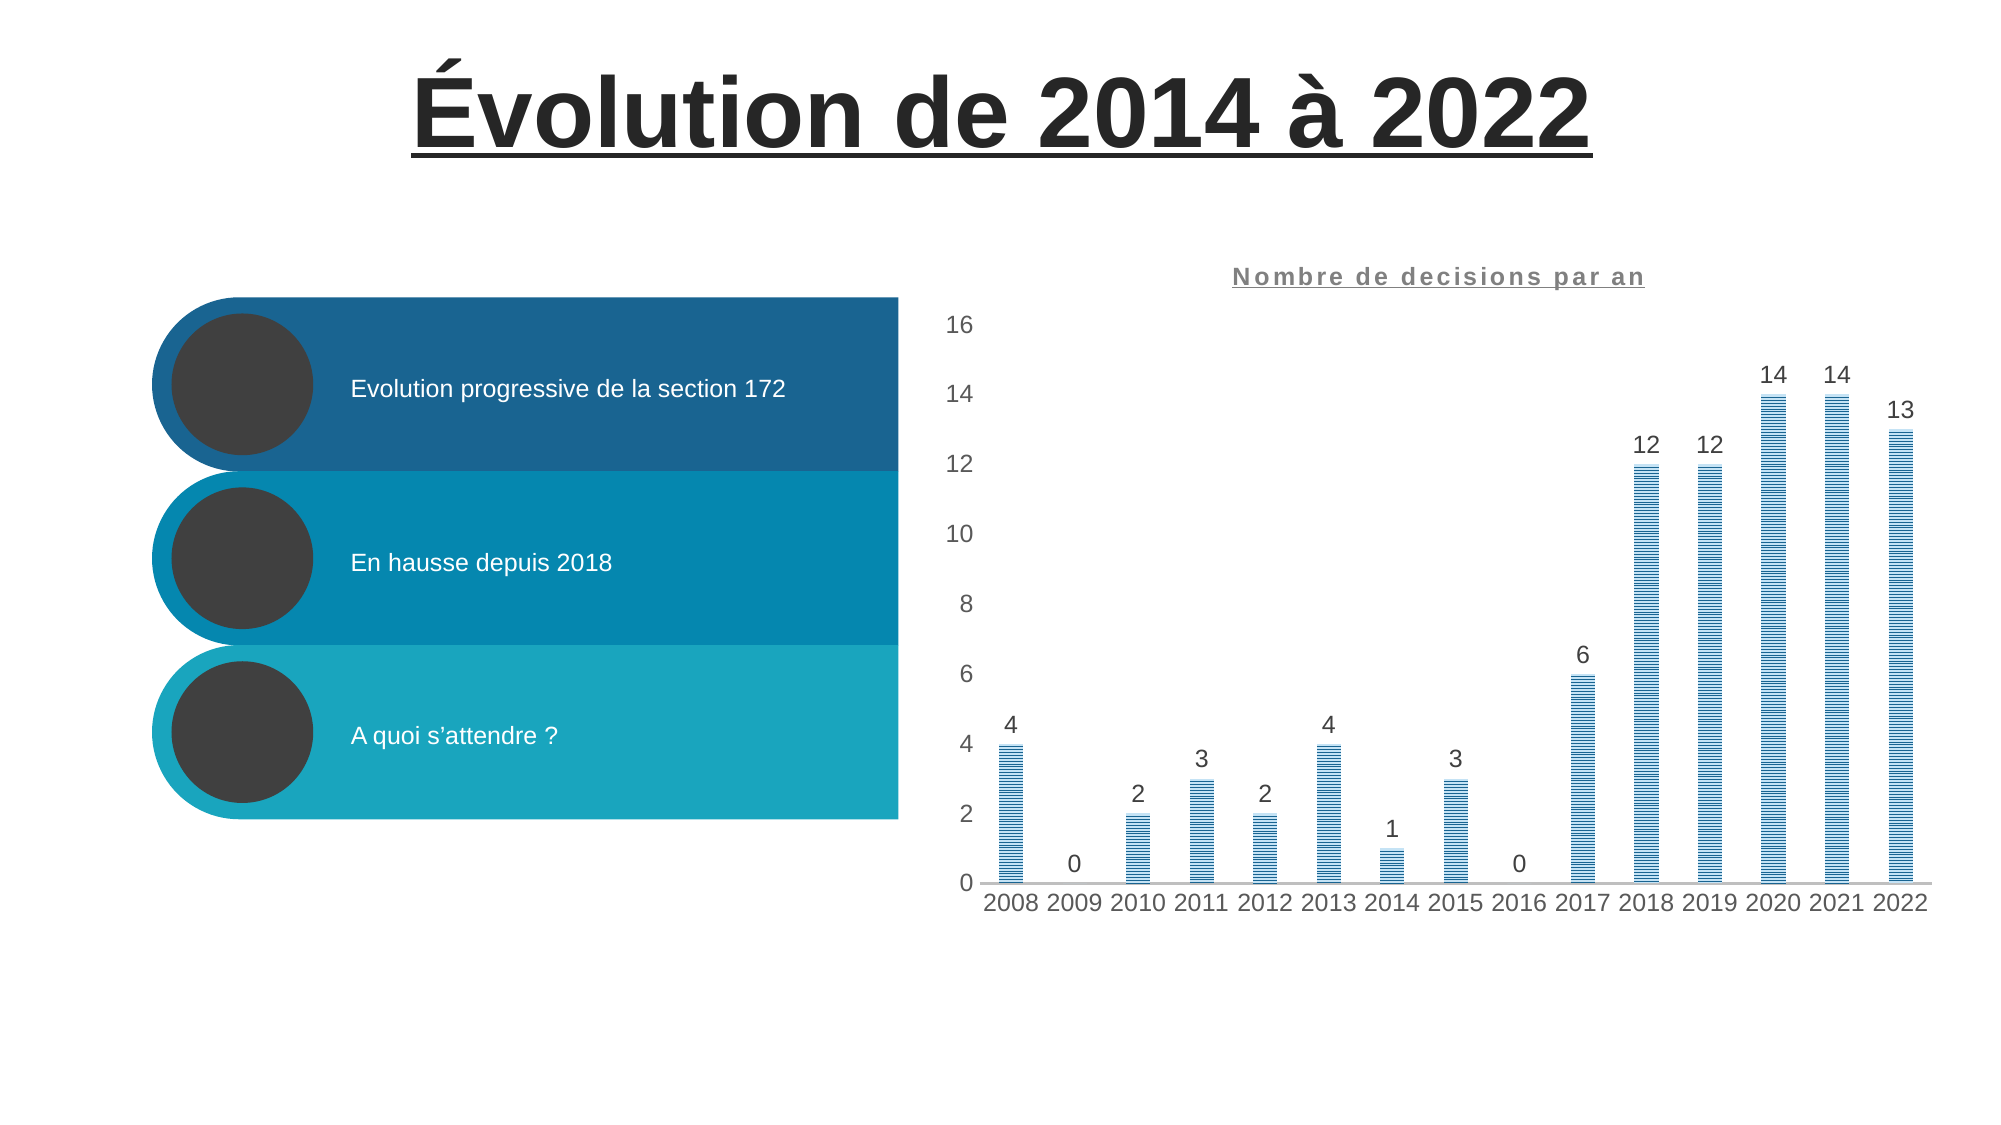

Évolution de 2014 à 2022

### Chart: Nombre de decisions par an

| Category | Décisions |
|---|---|
| 2008 | 4.0 |
| 2009 | 0.0 |
| 2010 | 2.0 |
| 2011 | 3.0 |
| 2012 | 2.0 |
| 2013 | 4.0 |
| 2014 | 1.0 |
| 2015 | 3.0 |
| 2016 | 0.0 |
| 2017 | 6.0 |
| 2018 | 12.0 |
| 2019 | 12.0 |
| 2020 | 14.0 |
| 2021 | 14.0 |
| 2022 | 13.0 |

Evolution progressive de la section 172

En hausse depuis 2018

A quoi s’attendre ?
Content  Here
Get a modern PowerPoint  Presentation that is beautifully designed.